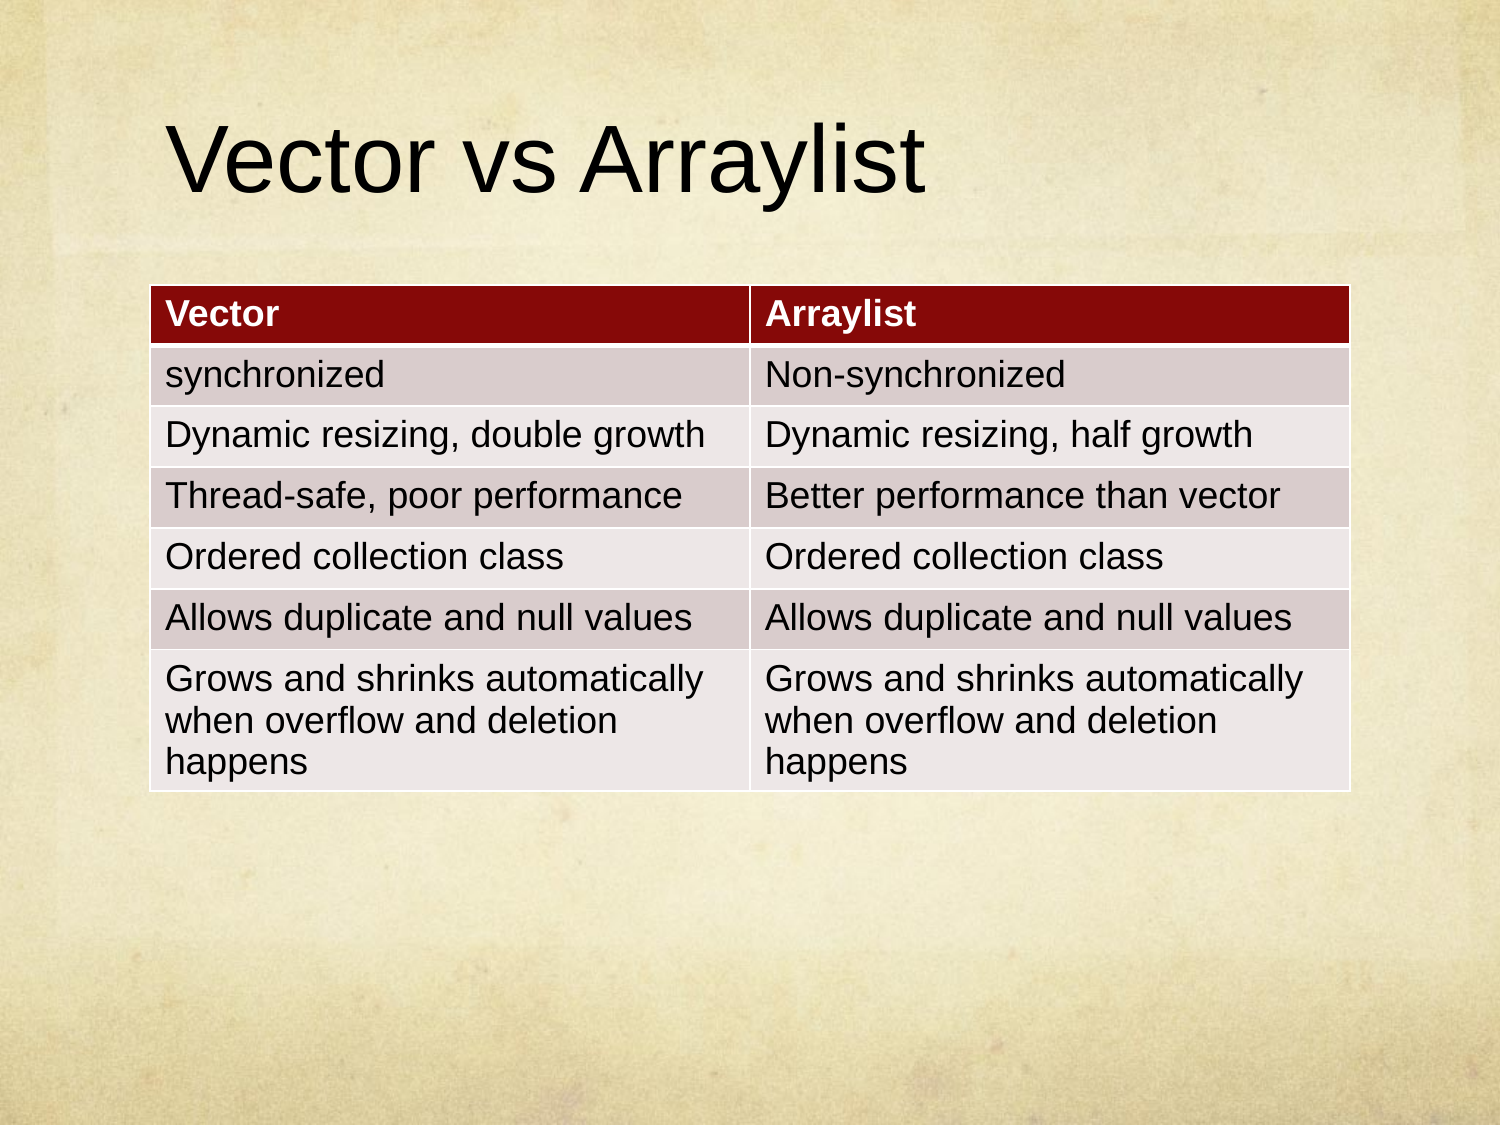

# Vector vs Arraylist
| Vector | Arraylist |
| --- | --- |
| synchronized | Non-synchronized |
| Dynamic resizing, double growth | Dynamic resizing, half growth |
| Thread-safe, poor performance | Better performance than vector |
| Ordered collection class | Ordered collection class |
| Allows duplicate and null values | Allows duplicate and null values |
| Grows and shrinks automatically when overflow and deletion happens | Grows and shrinks automatically when overflow and deletion happens |